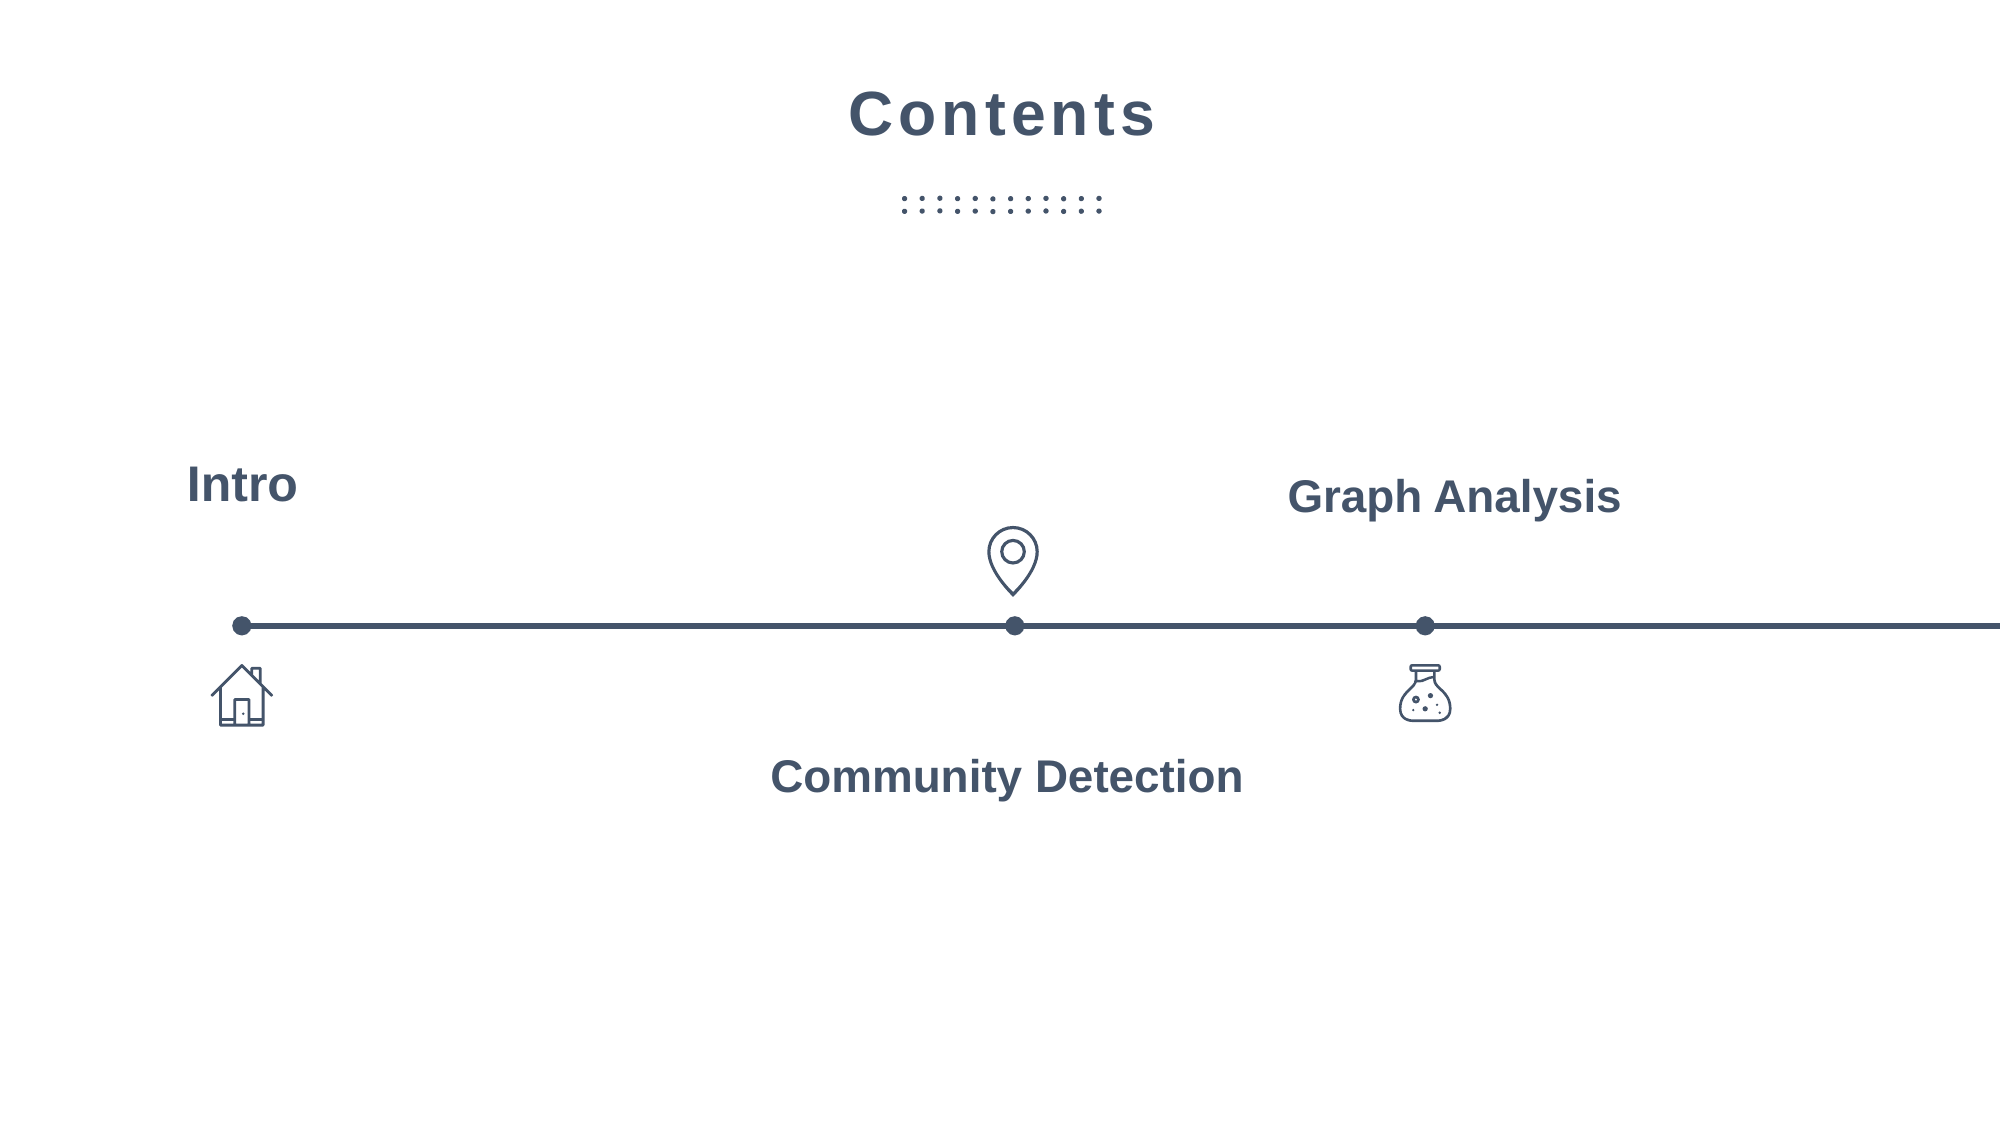

Contents

   Intro
Link Prediction
Graph Analysis

Community Detection
Node Classification